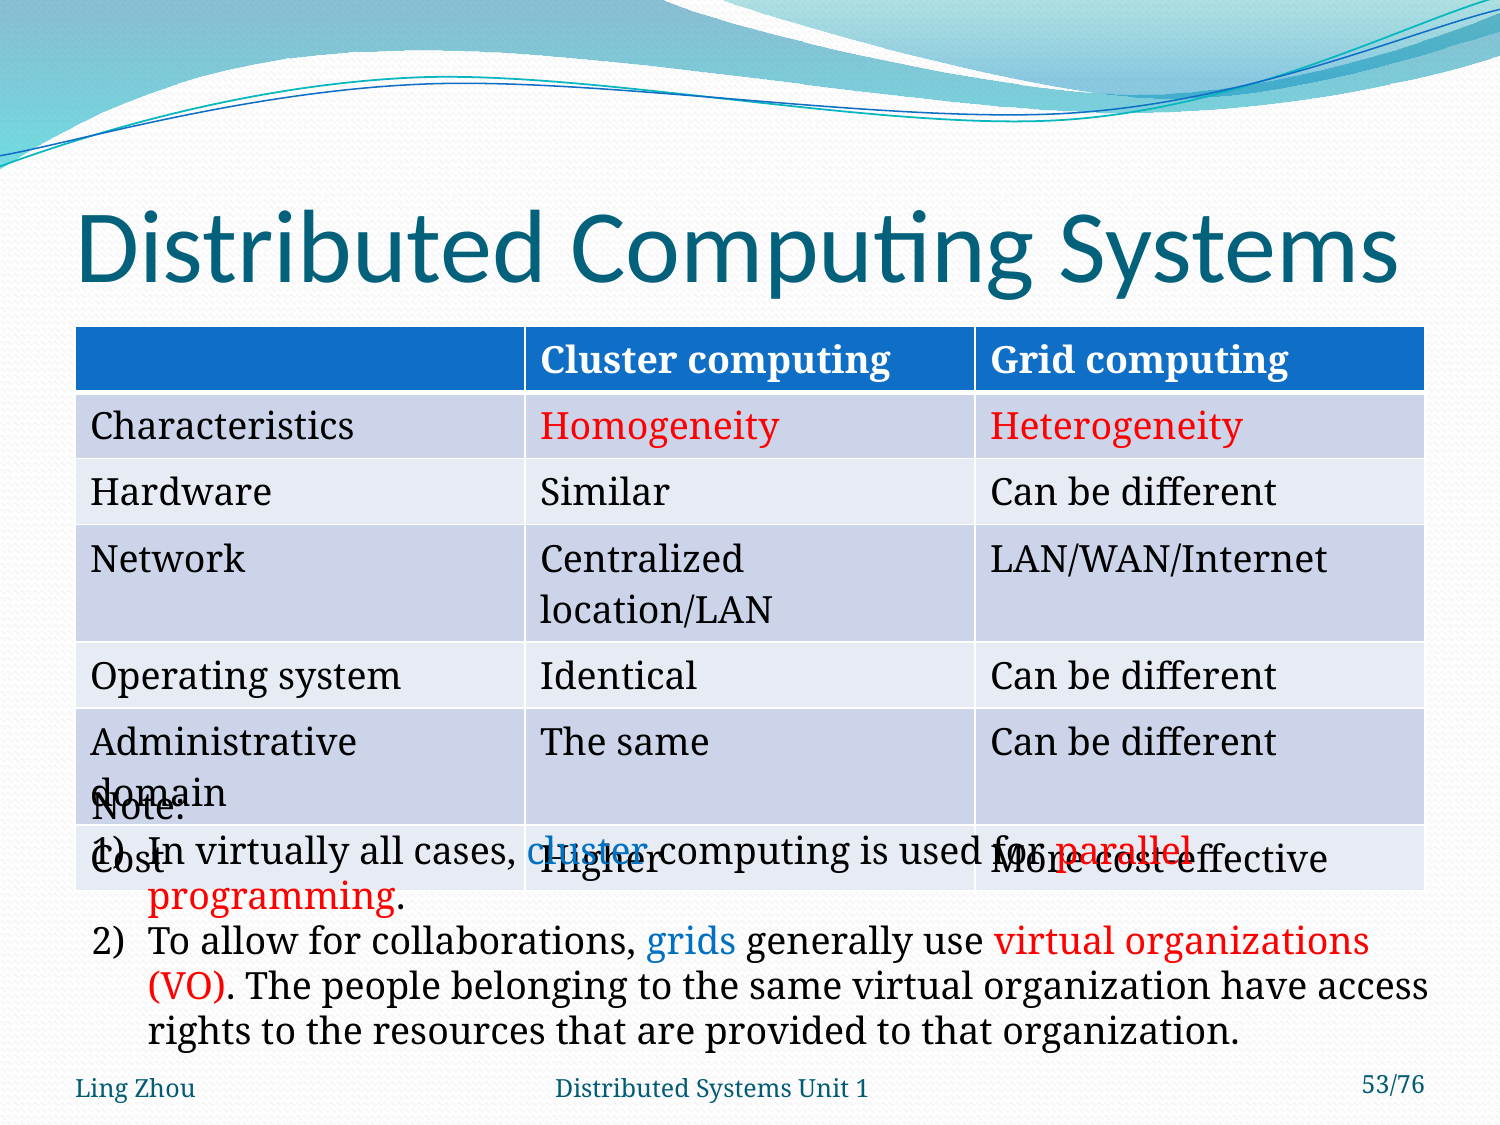

# Distributed Computing Systems
|  | Cluster computing | Grid computing |
| --- | --- | --- |
| Characteristics | Homogeneity | Heterogeneity |
| Hardware | Similar | Can be different |
| Network | Centralized location/LAN | LAN/WAN/Internet |
| Operating system | Identical | Can be different |
| Administrative domain | The same | Can be different |
| Cost | Higher | More cost-effective |
Note:
In virtually all cases, cluster computing is used for parallel programming.
To allow for collaborations, grids generally use virtual organizations (VO). The people belonging to the same virtual organization have access rights to the resources that are provided to that organization.
Ling Zhou
Distributed Systems Unit 1
53/76